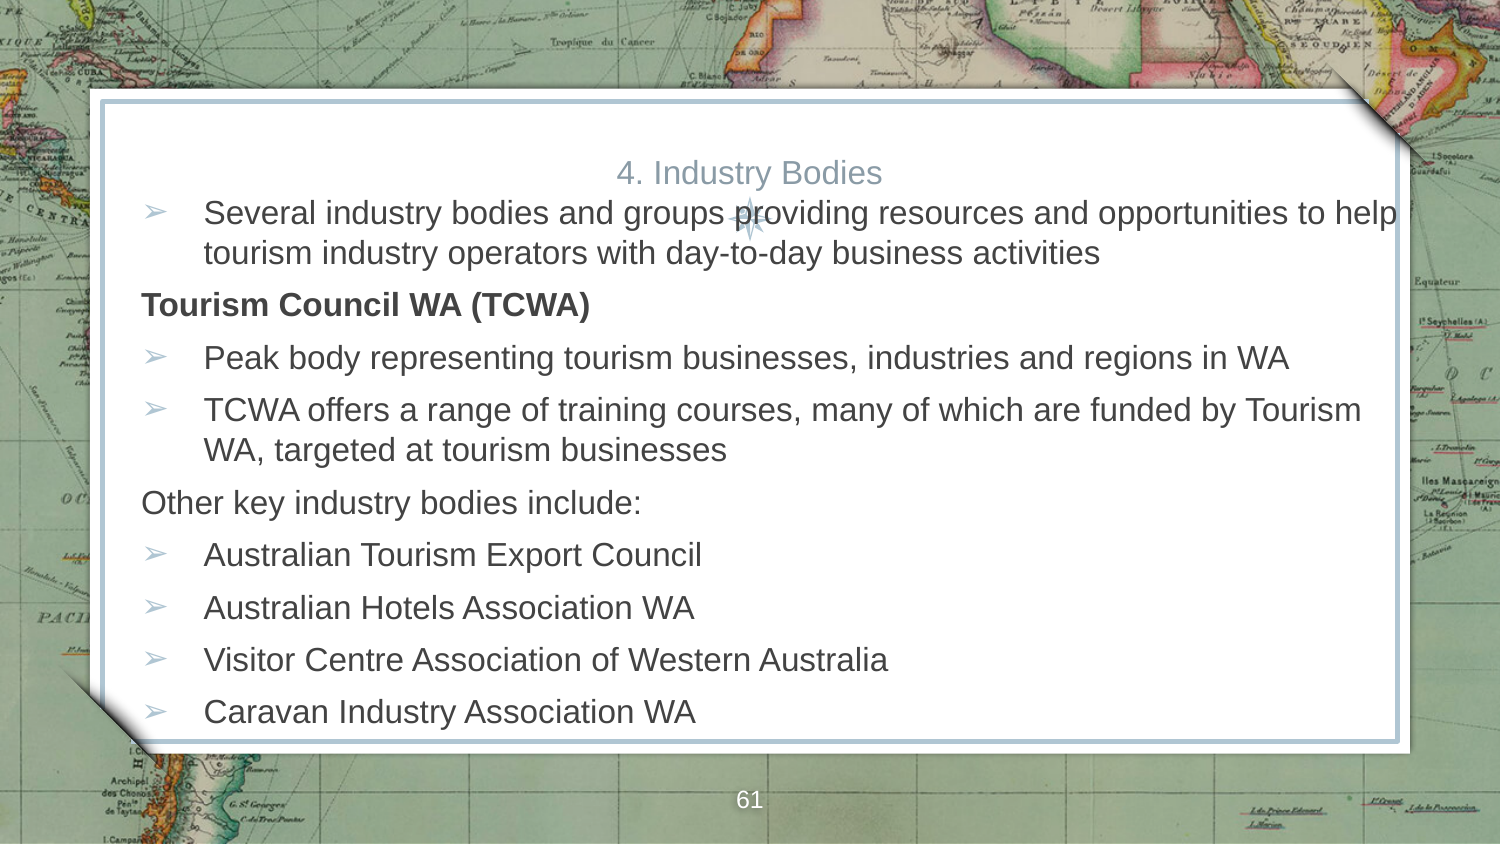

# 4. Industry Bodies
Several industry bodies and groups providing resources and opportunities to help tourism industry operators with day-to-day business activities
Tourism Council WA (TCWA)
Peak body representing tourism businesses, industries and regions in WA
TCWA offers a range of training courses, many of which are funded by Tourism WA, targeted at tourism businesses
Other key industry bodies include:
Australian Tourism Export Council
Australian Hotels Association WA
Visitor Centre Association of Western Australia
Caravan Industry Association WA
61